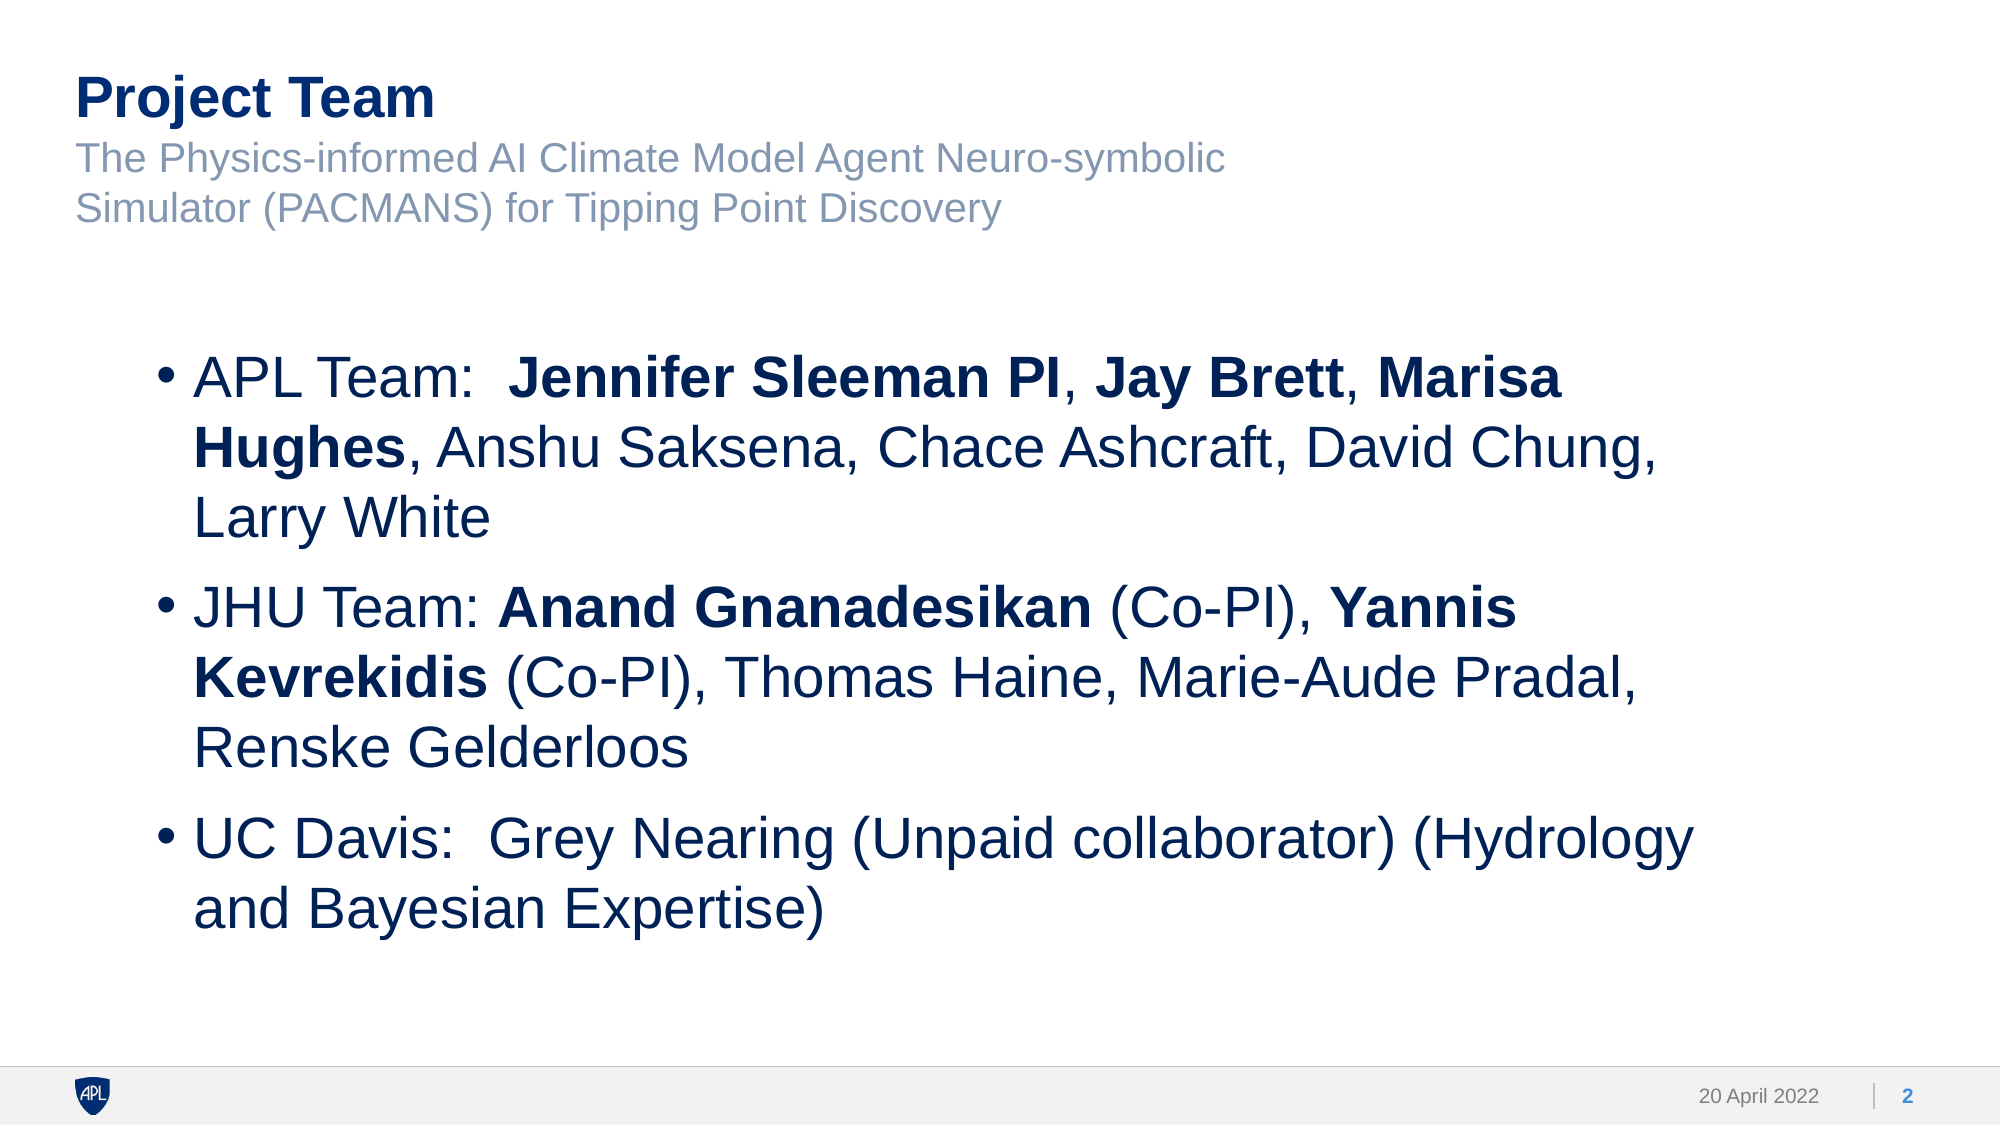

# Project Team
The Physics-informed AI Climate Model Agent Neuro-symbolic Simulator (PACMANS) for Tipping Point Discovery
APL Team:  Jennifer Sleeman PI, Jay Brett, Marisa Hughes, Anshu Saksena, Chace Ashcraft, David Chung, Larry White
JHU Team: Anand Gnanadesikan (Co-PI), Yannis Kevrekidis (Co-PI), Thomas Haine, Marie-Aude Pradal, Renske Gelderloos
UC Davis:  Grey Nearing (Unpaid collaborator) (Hydrology and Bayesian Expertise)
2
20 April 2022